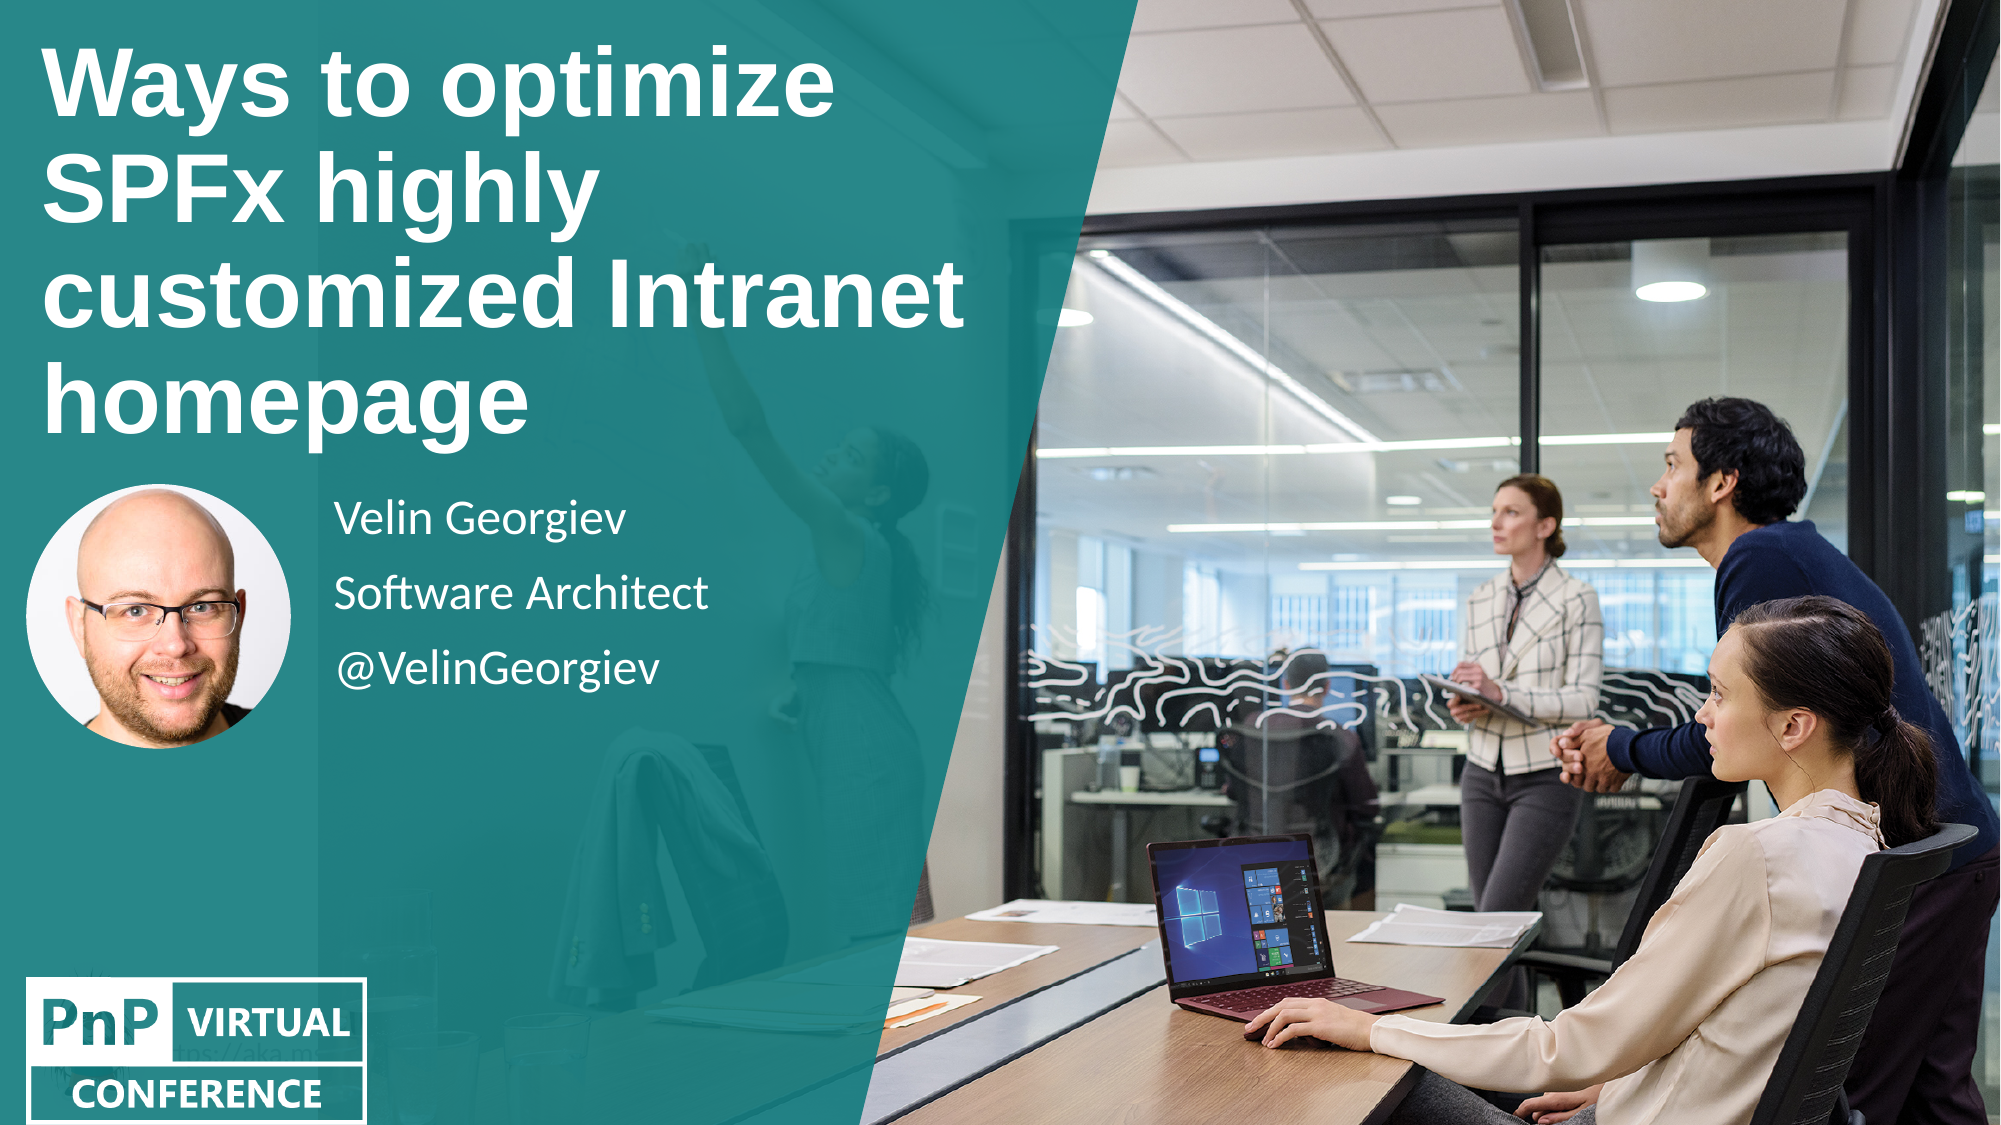

# Ways to optimize SPFx highly customized Intranet homepage
Velin Georgiev
Software Architect
@VelinGeorgiev